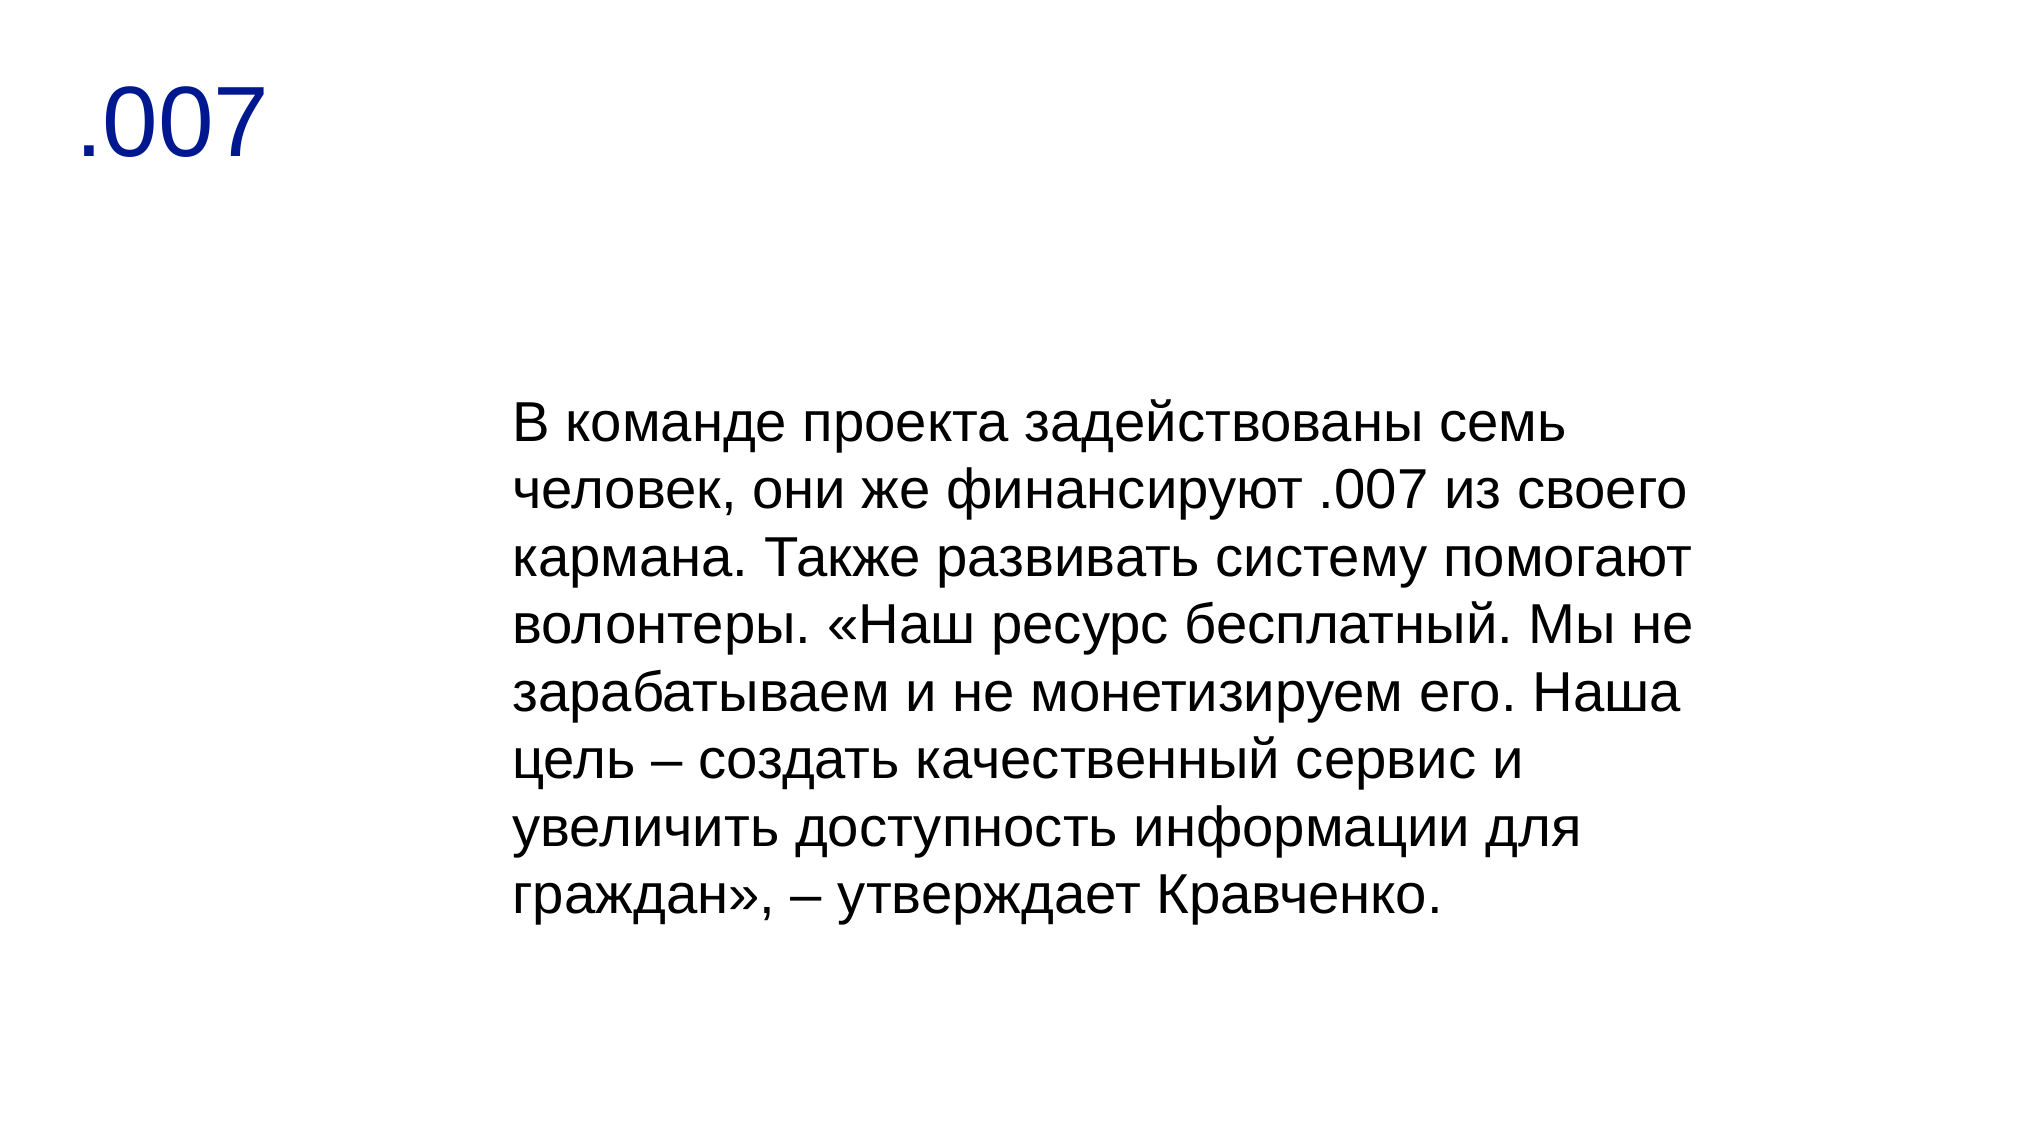

# .007
В команде проекта задействованы семь человек, они же финансируют .007 из своего кармана. Также развивать систему помогают волонтеры. «Наш ресурс бесплатный. Мы не зарабатываем и не монетизируем его. Наша цель – создать качественный сервис и увеличить доступность информации для граждан», – утверждает Кравченко.